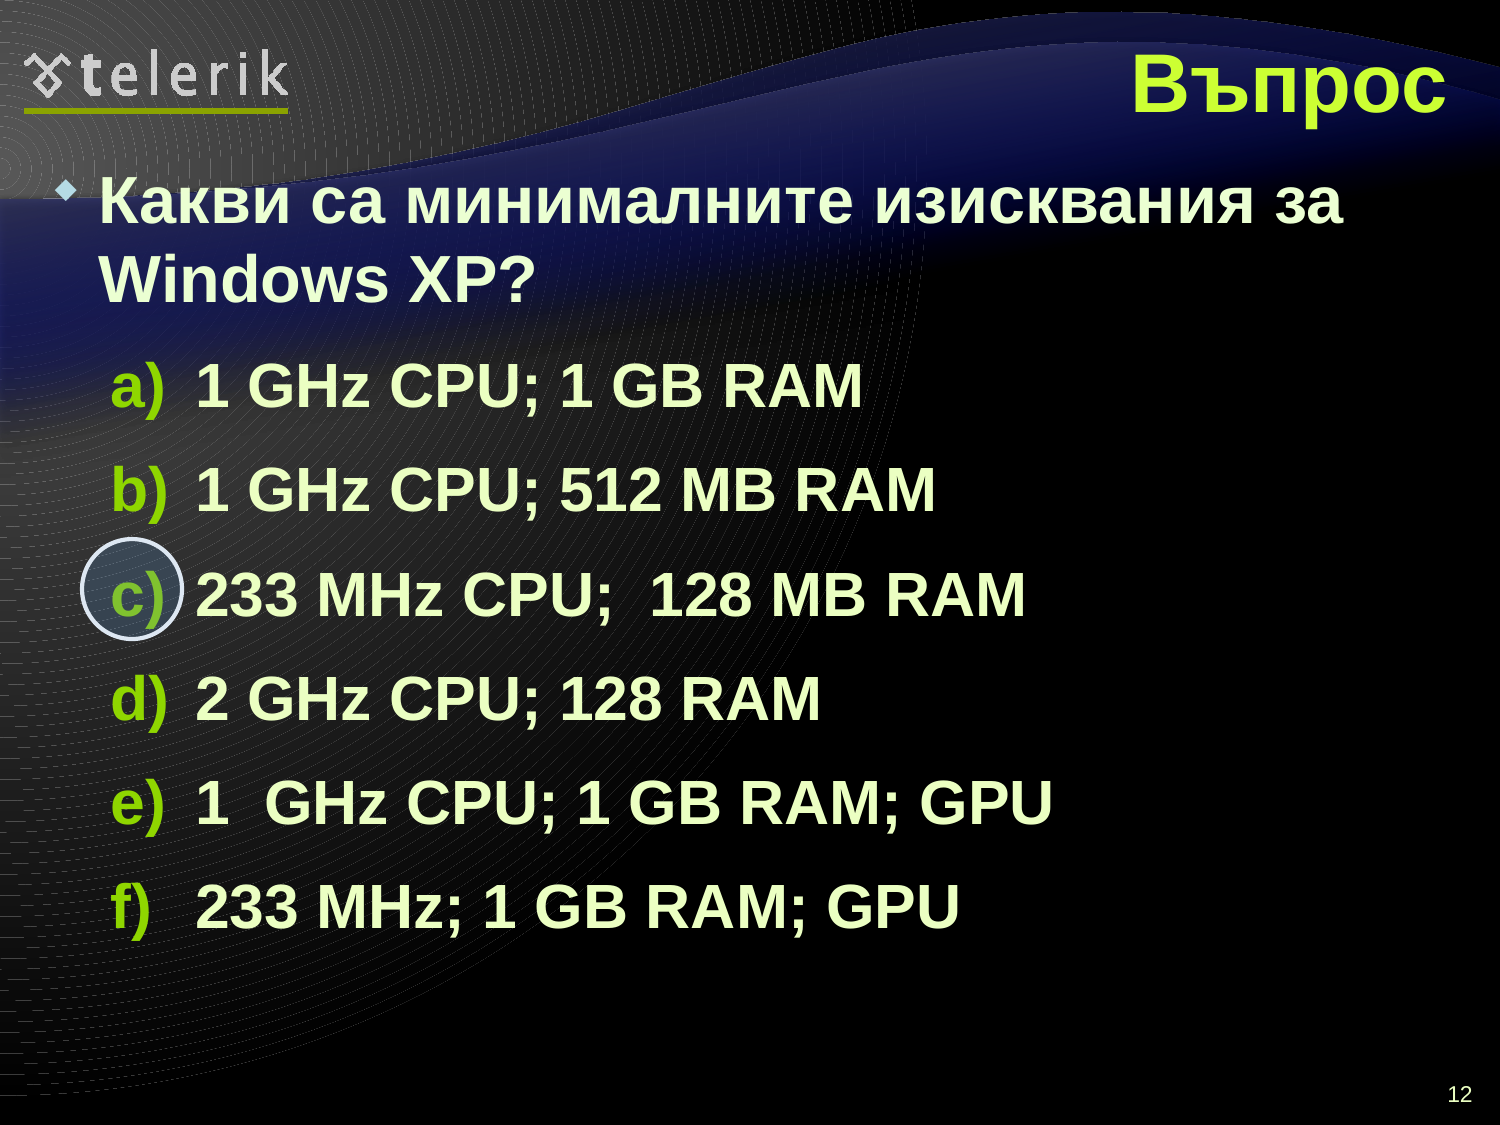

# Въпрос
Какви са минималните изисквания за Windows XP?
1 GHz CPU; 1 GB RAM
1 GHz CPU; 512 MB RAM
233 MHz CPU;  128 MB RAM
2 GHz CPU; 128 RAM
1  GHz CPU; 1 GB RAM; GPU
233 MHz; 1 GB RAM; GPU

12